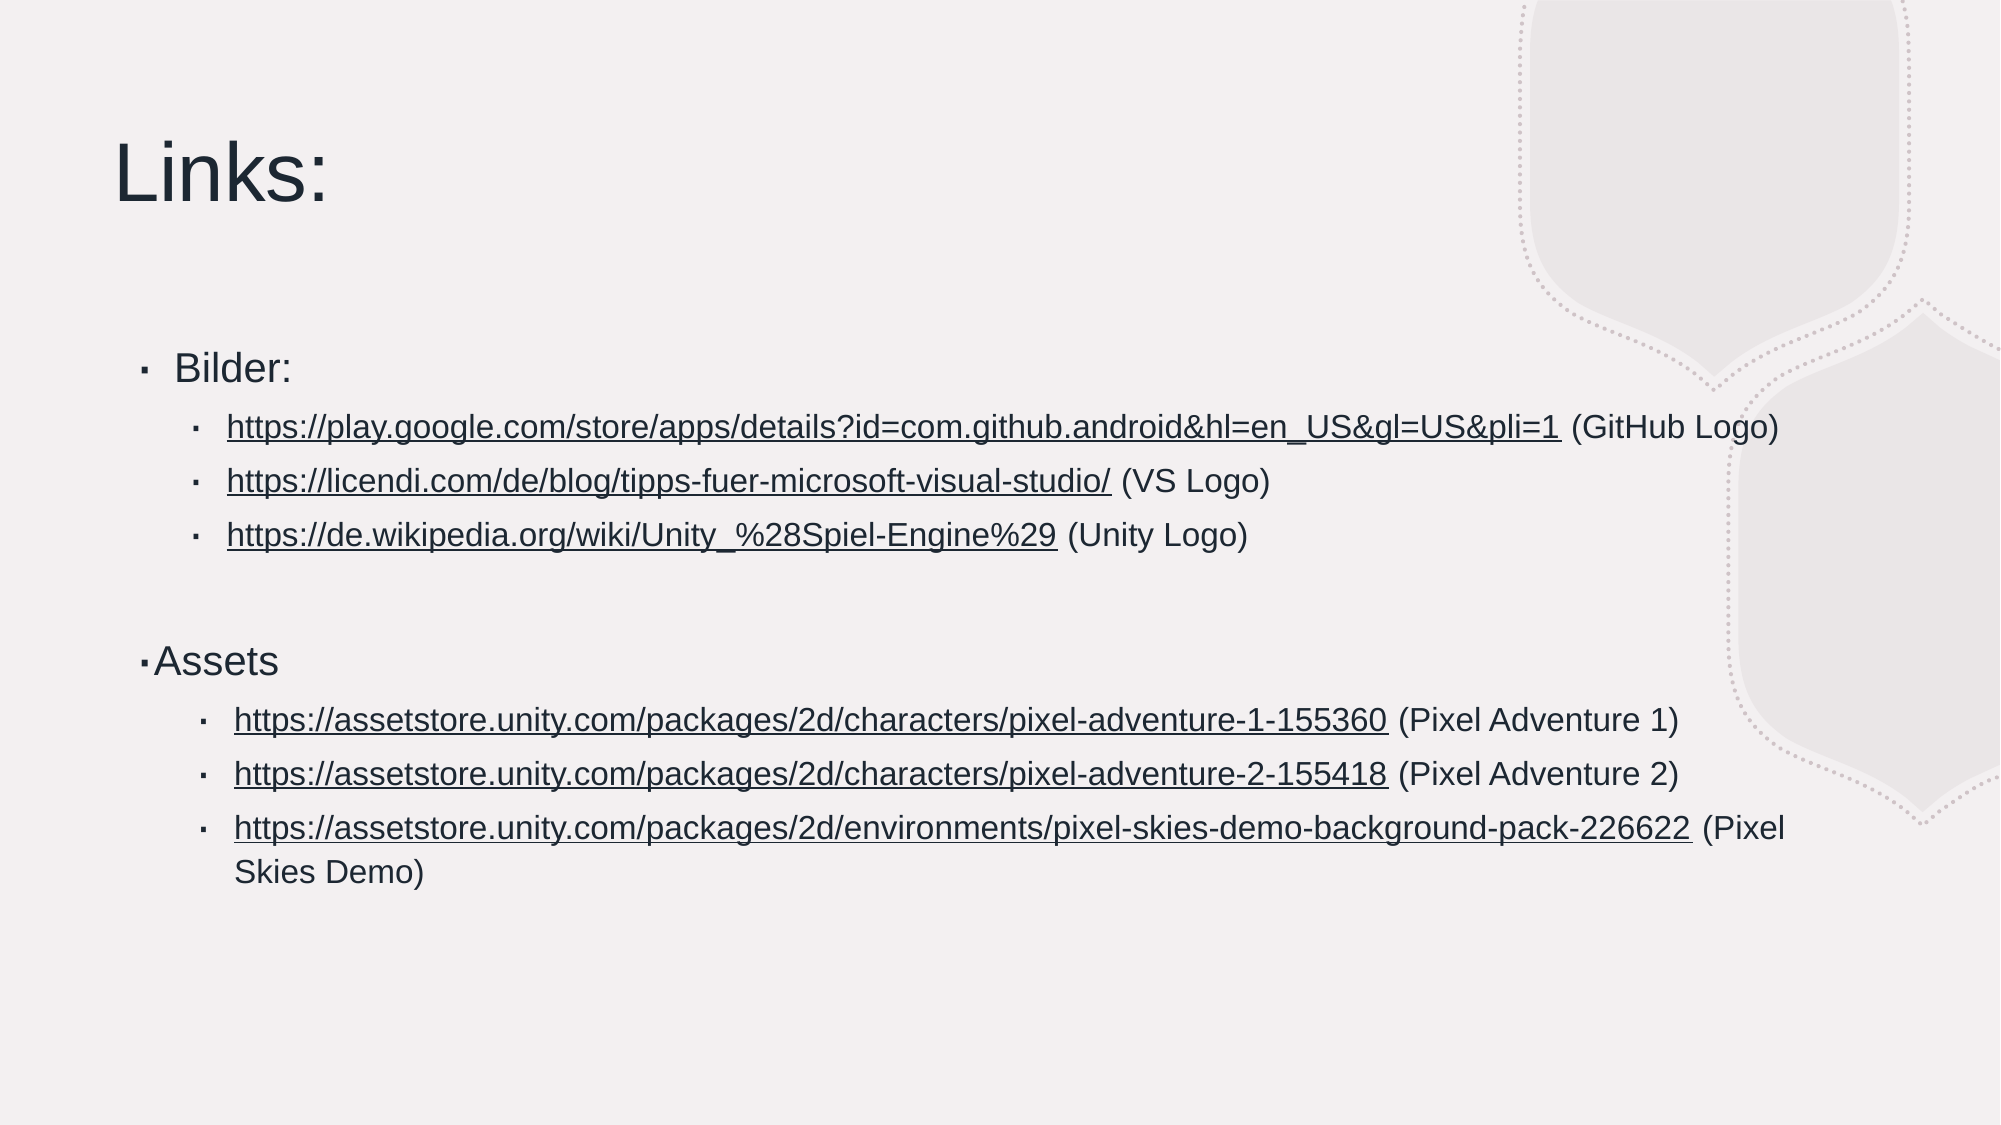

# Links:
Bilder:
https://play.google.com/store/apps/details?id=com.github.android&hl=en_US&gl=US&pli=1 (GitHub Logo)
https://licendi.com/de/blog/tipps-fuer-microsoft-visual-studio/ (VS Logo)
https://de.wikipedia.org/wiki/Unity_%28Spiel-Engine%29 (Unity Logo)

Assets
https://assetstore.unity.com/packages/2d/characters/pixel-adventure-1-155360 (Pixel Adventure 1)
https://assetstore.unity.com/packages/2d/characters/pixel-adventure-2-155418 (Pixel Adventure 2)
https://assetstore.unity.com/packages/2d/environments/pixel-skies-demo-background-pack-226622 (Pixel Skies Demo)